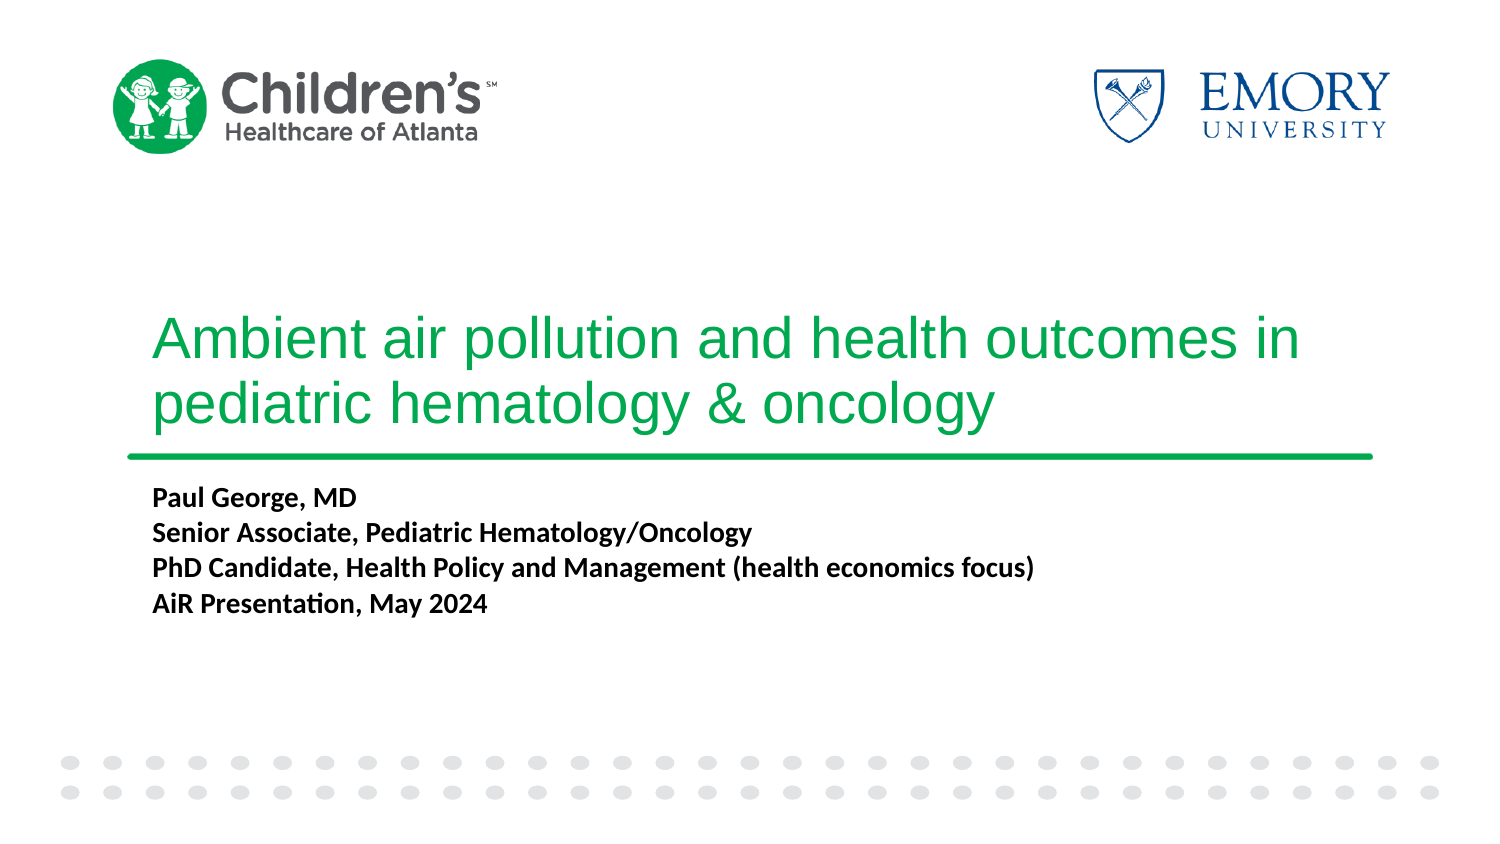

# Ambient air pollution and health outcomes in pediatric hematology & oncology
Paul George, MD
Senior Associate, Pediatric Hematology/Oncology
PhD Candidate, Health Policy and Management (health economics focus)
AiR Presentation, May 2024